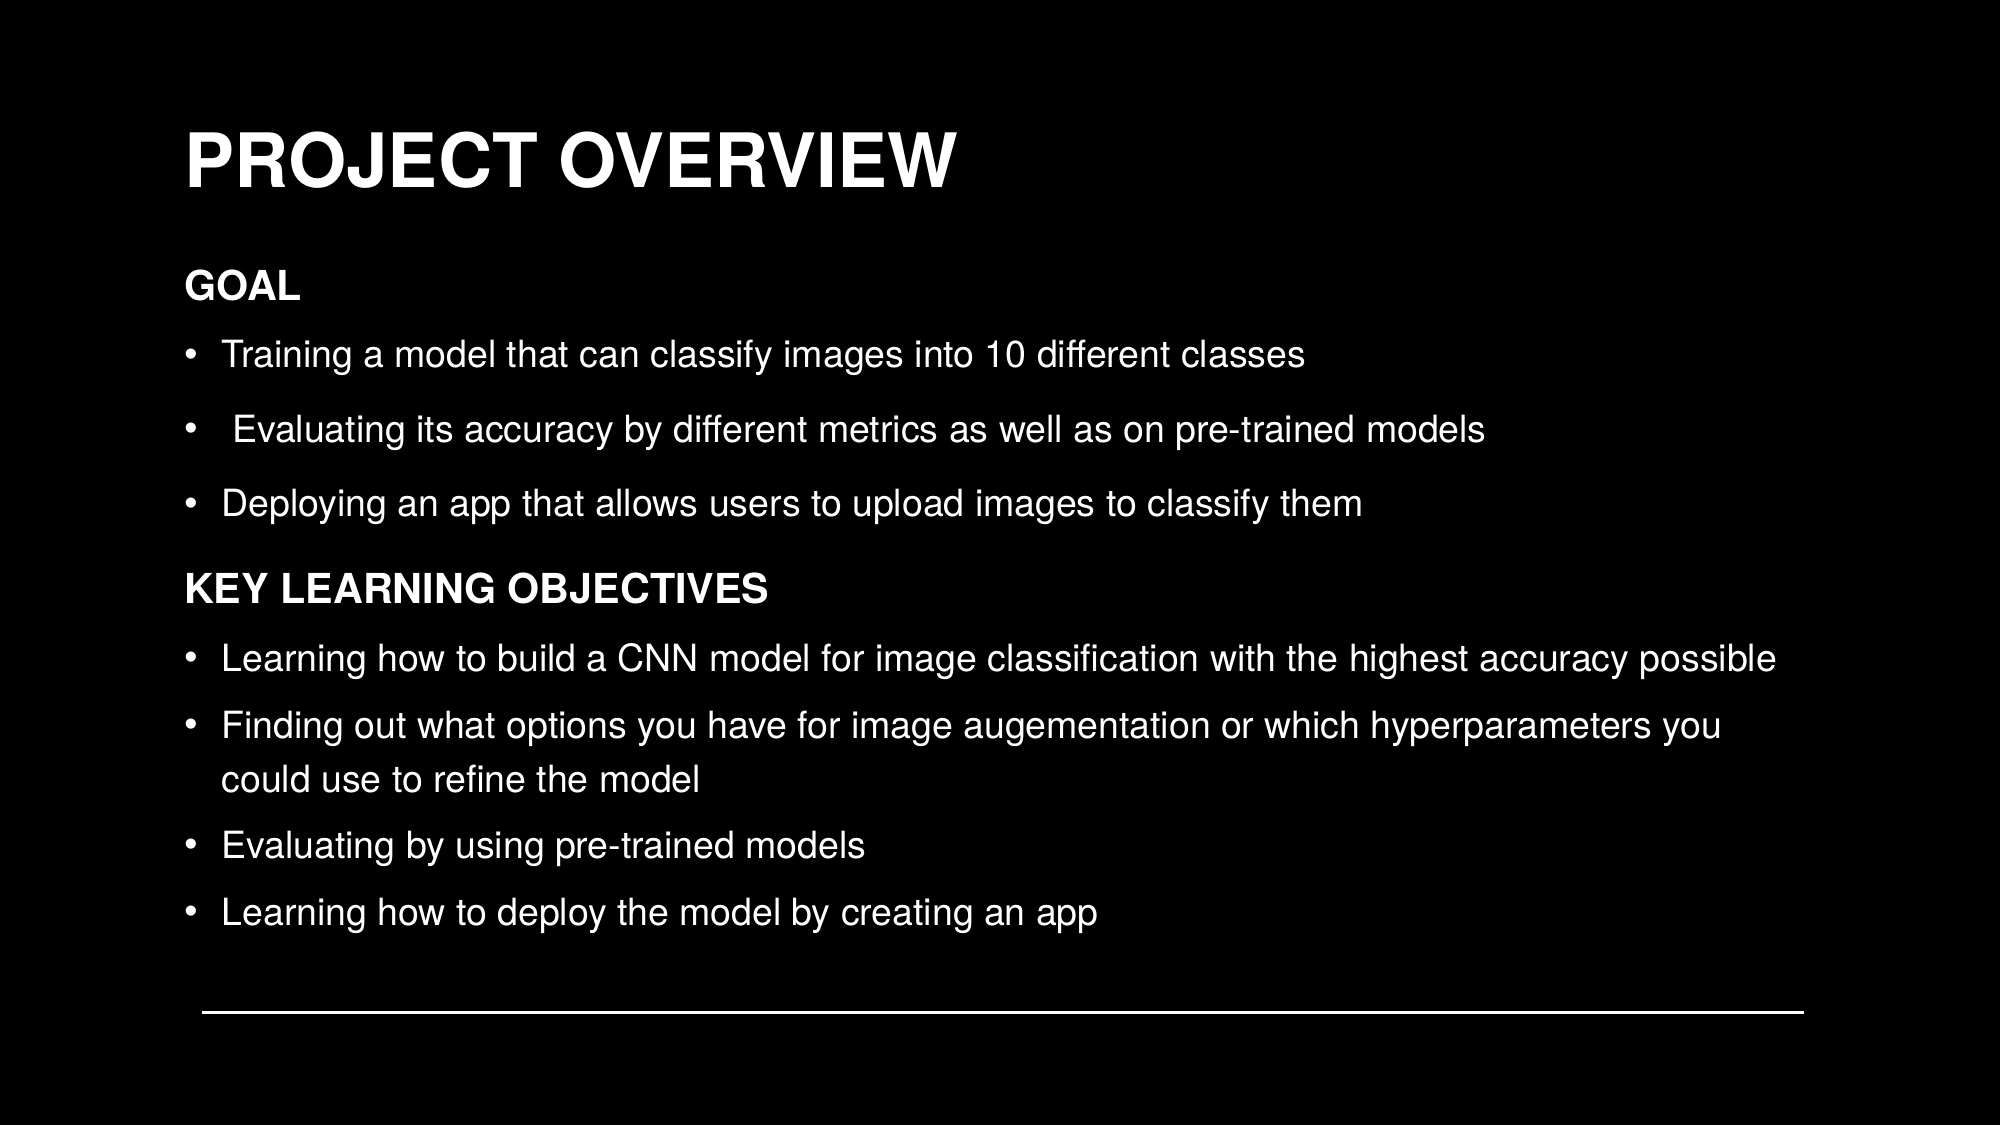

PROJECT OVERVIEW
GOAL
Training a model that can classify images into 10 different classes
 Evaluating its accuracy by different metrics as well as on pre-trained models
Deploying an app that allows users to upload images to classify them
KEY LEARNING OBJECTIVES
Learning how to build a CNN model for image classification with the highest accuracy possible
Finding out what options you have for image augementation or which hyperparameters you could use to refine the model
Evaluating by using pre-trained models
Learning how to deploy the model by creating an app

2